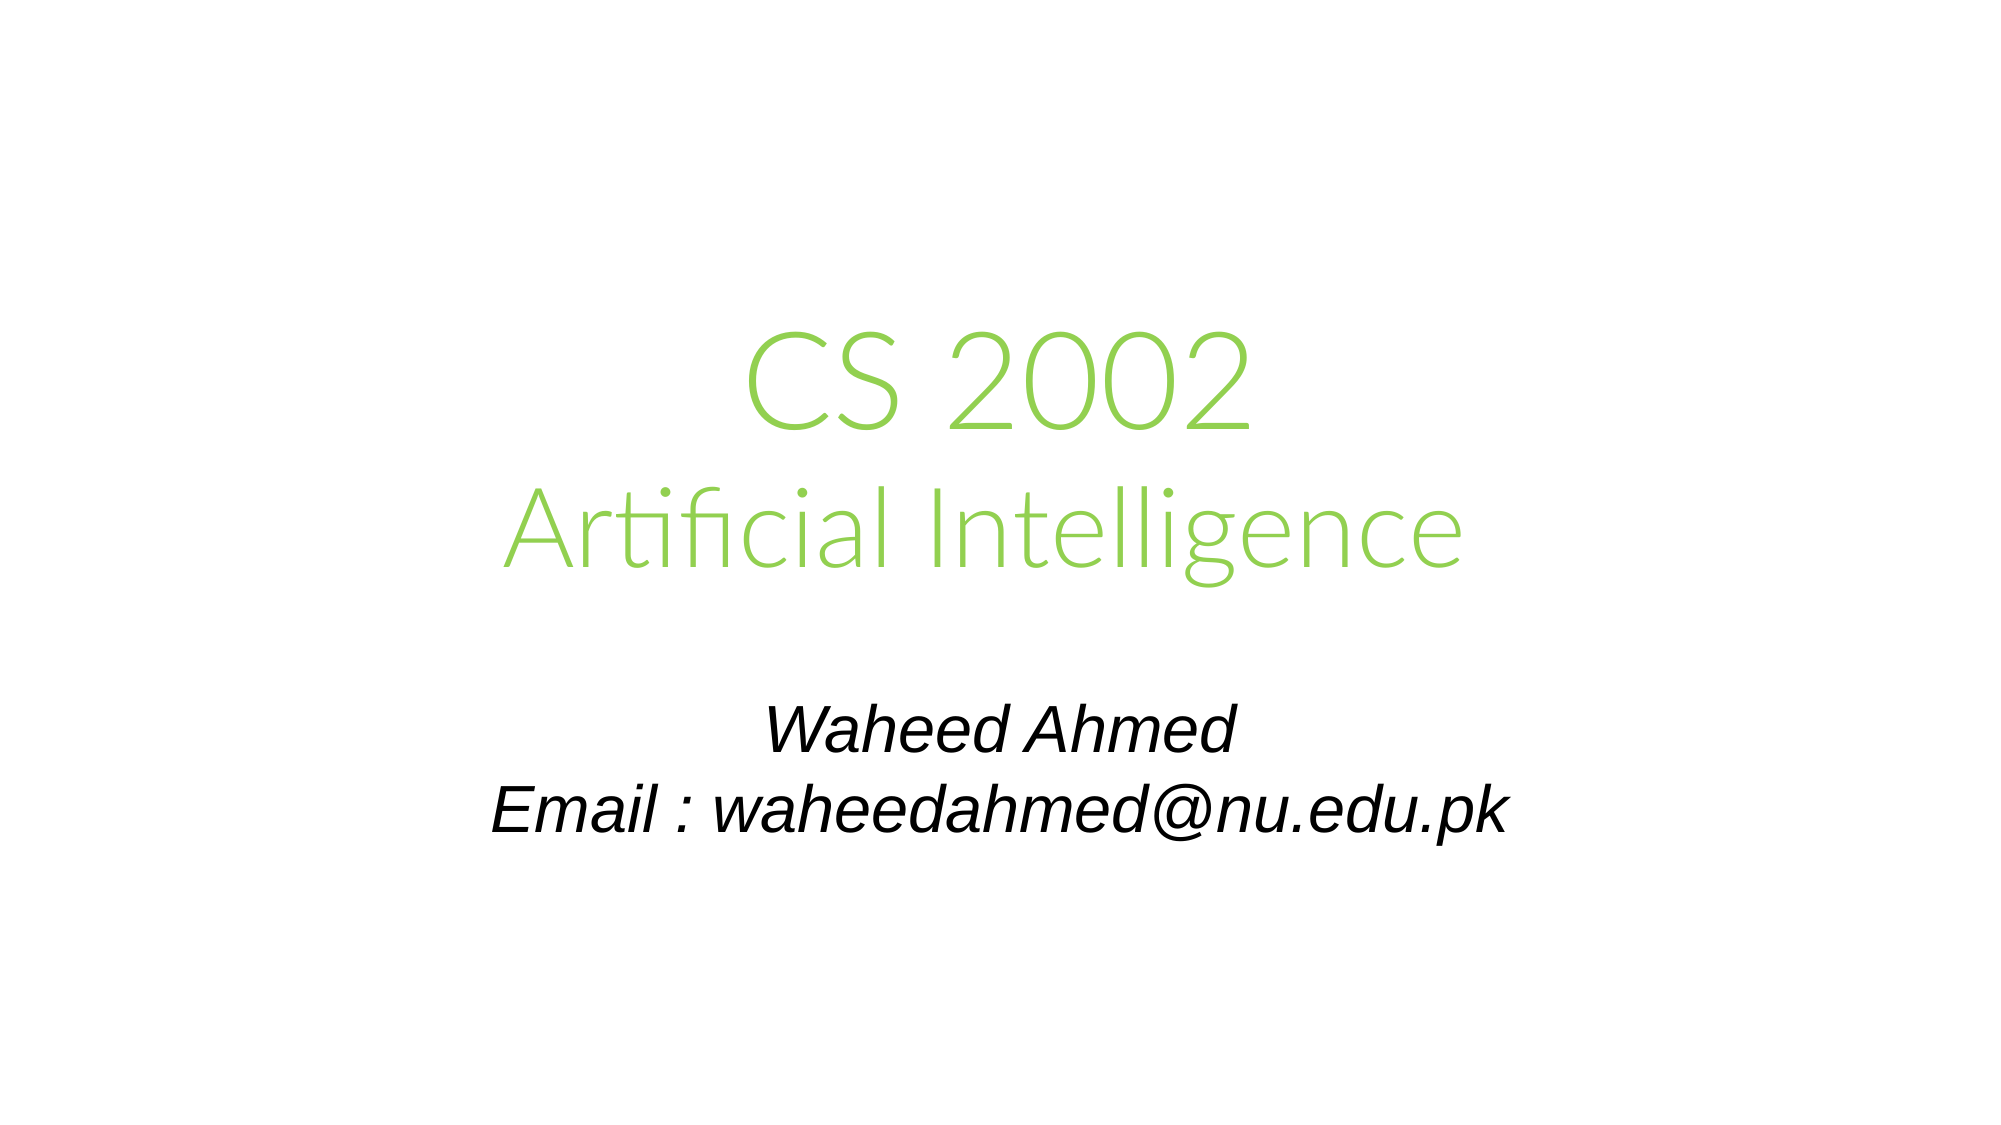

# CS 2002 Artificial Intelligence
Waheed Ahmed
Email : waheedahmed@nu.edu.pk